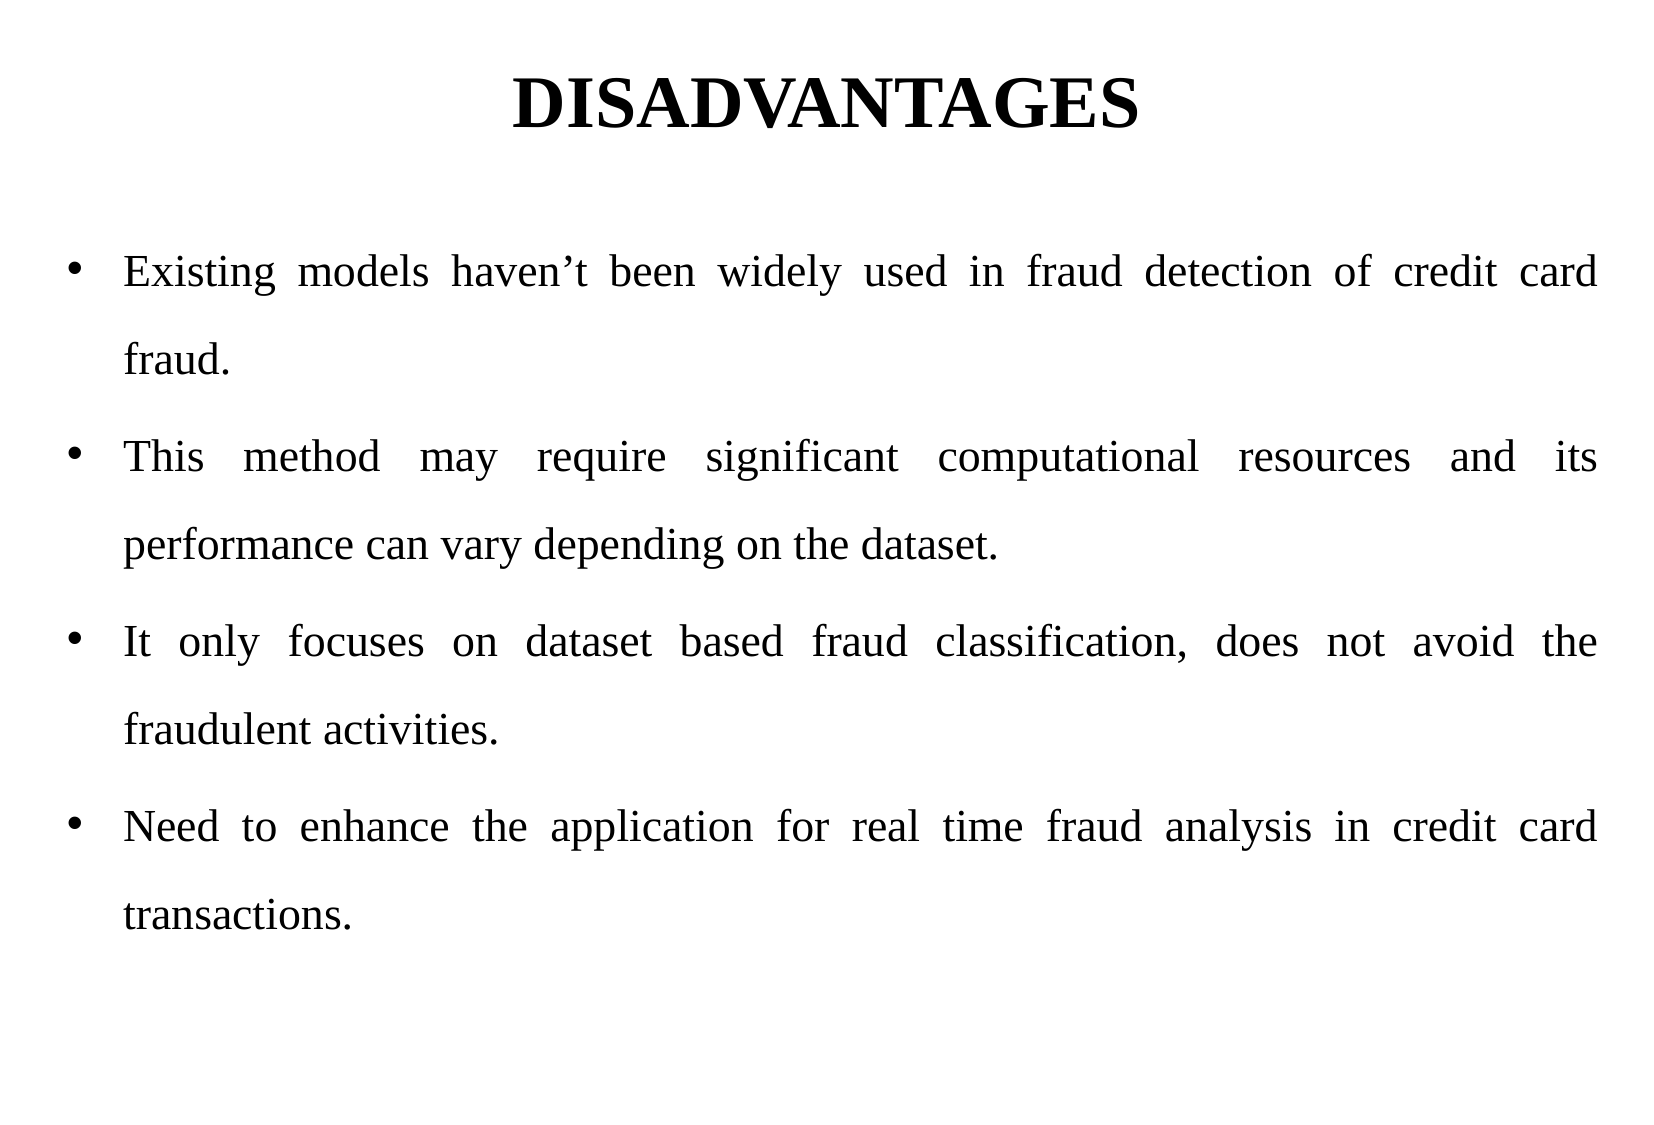

# DISADVANTAGES
Existing models haven’t been widely used in fraud detection of credit card fraud.
This method may require significant computational resources and its performance can vary depending on the dataset.
It only focuses on dataset based fraud classification, does not avoid the fraudulent activities.
Need to enhance the application for real time fraud analysis in credit card transactions.